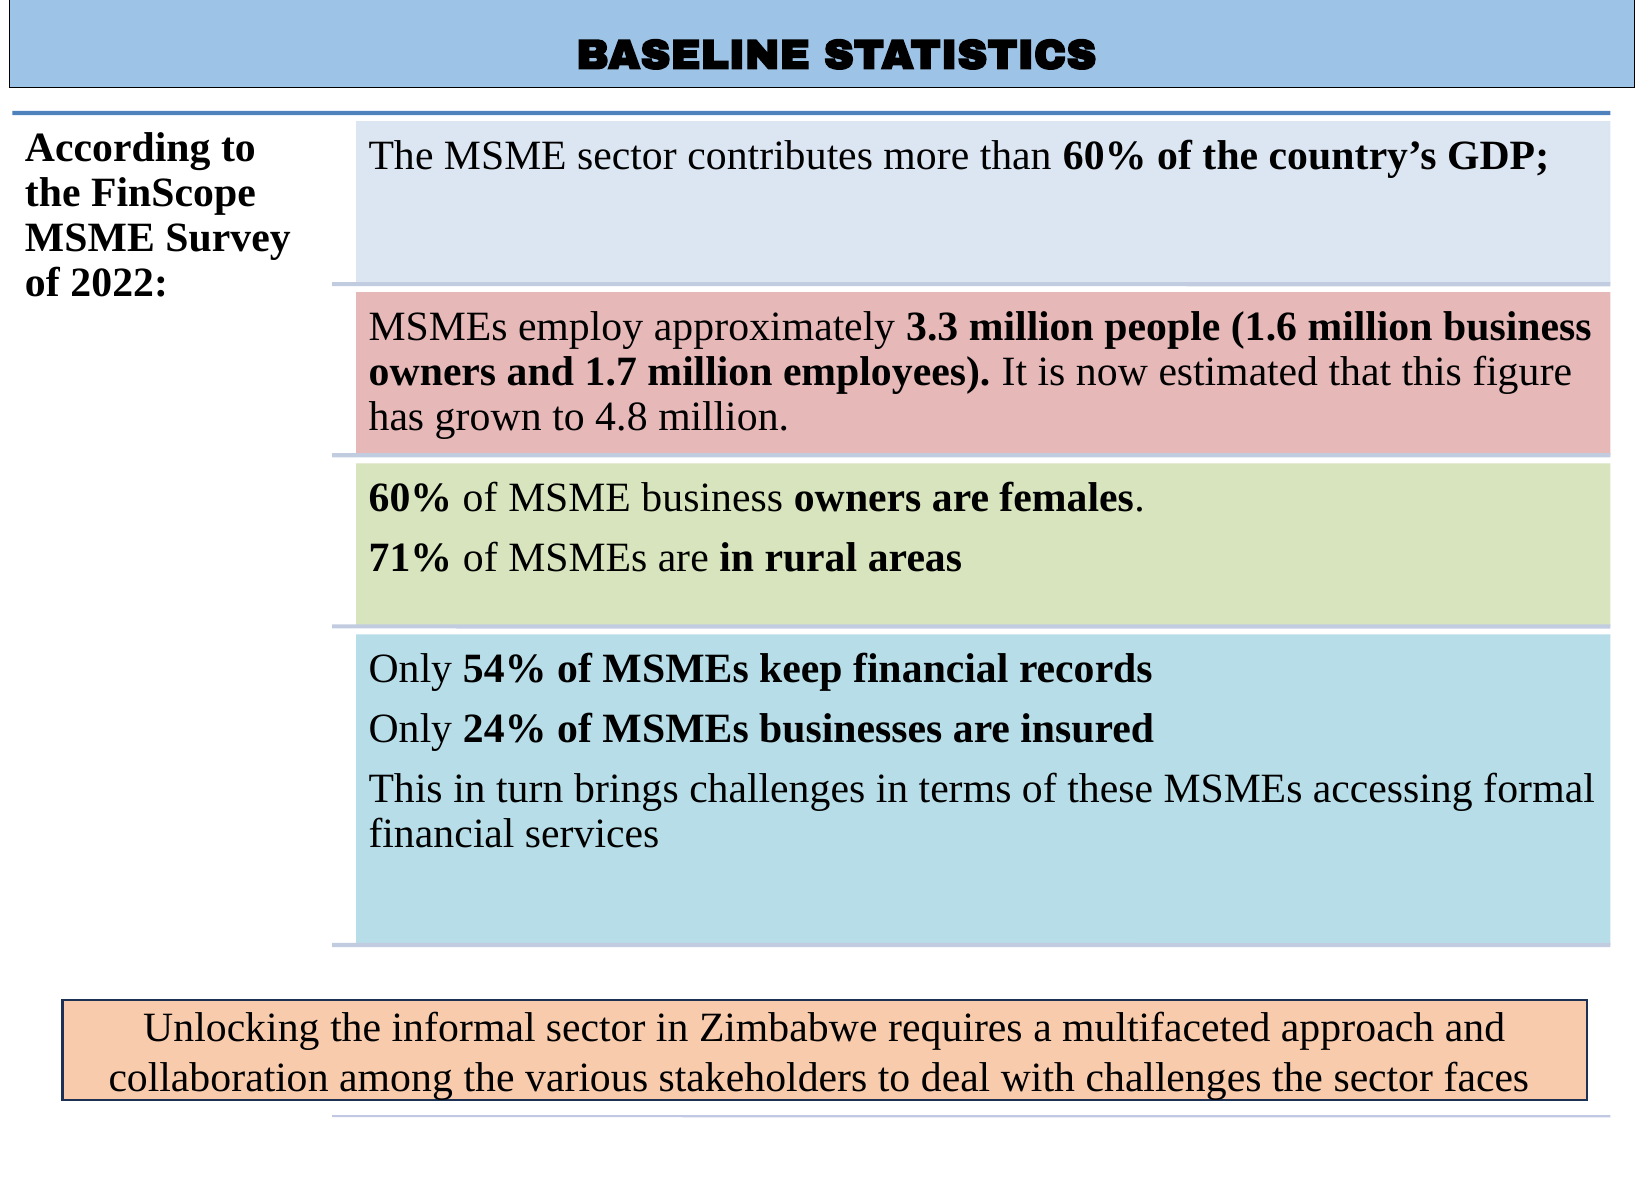

BASELINE STATISTICS
According to the FinScope MSME Survey of 2022:
The MSME sector contributes more than 60% of the country’s GDP;
MSMEs employ approximately 3.3 million people (1.6 million business owners and 1.7 million employees). It is now estimated that this figure has grown to 4.8 million.
60% of MSME business owners are females.
71% of MSMEs are in rural areas

Only 54% of MSMEs keep financial records
Only 24% of MSMEs businesses are insured
This in turn brings challenges in terms of these MSMEs accessing formal financial services

Unlocking the informal sector in Zimbabwe requires a multifaceted approach and collaboration among the various stakeholders to deal with challenges the sector faces